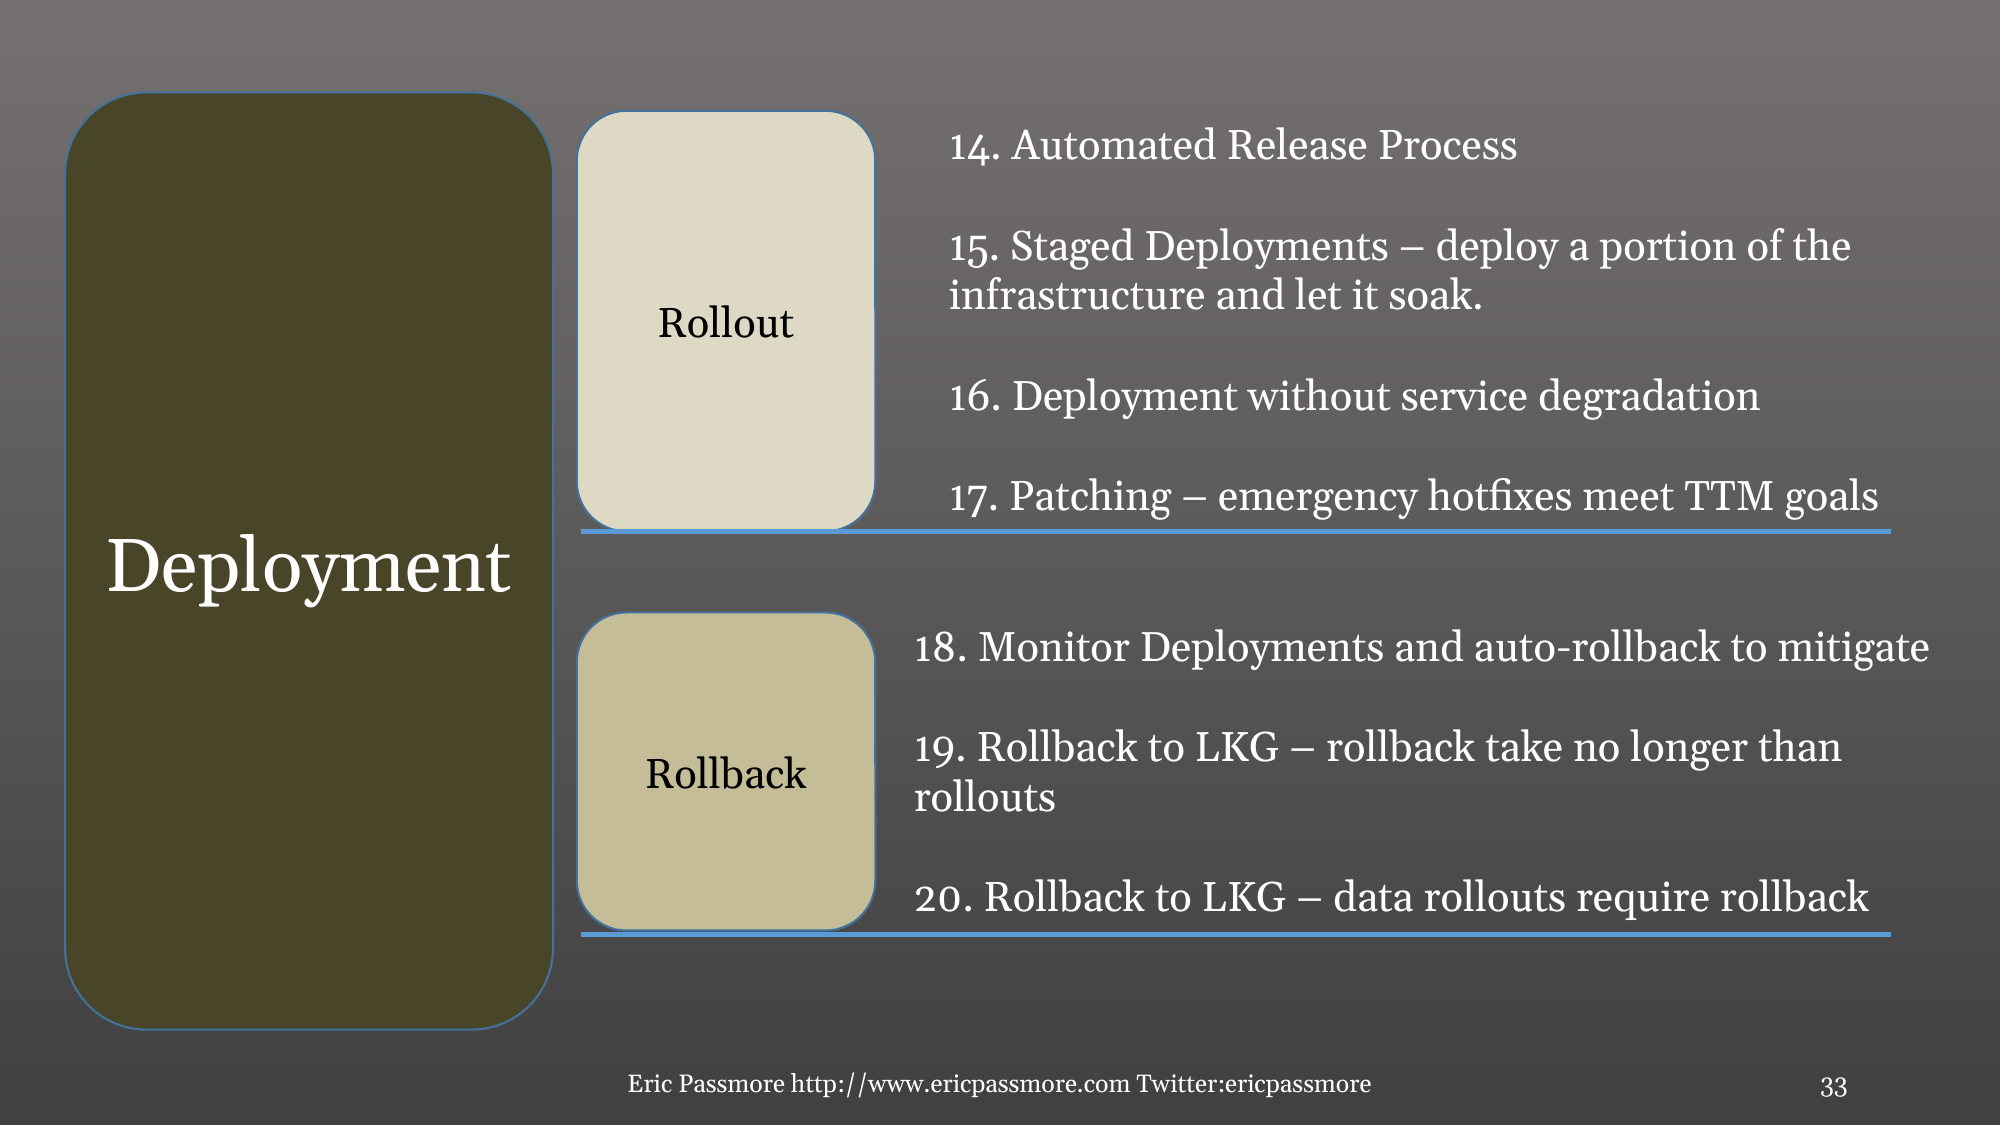

Deployment
Rollout
14. Automated Release Process

15. Staged Deployments – deploy a portion of the infrastructure and let it soak.

16. Deployment without service degradation

17. Patching – emergency hotfixes meet TTM goals
Rollback
18. Monitor Deployments and auto-rollback to mitigate

19. Rollback to LKG – rollback take no longer than rollouts

20. Rollback to LKG – data rollouts require rollback
Eric Passmore http://www.ericpassmore.com Twitter:ericpassmore
33